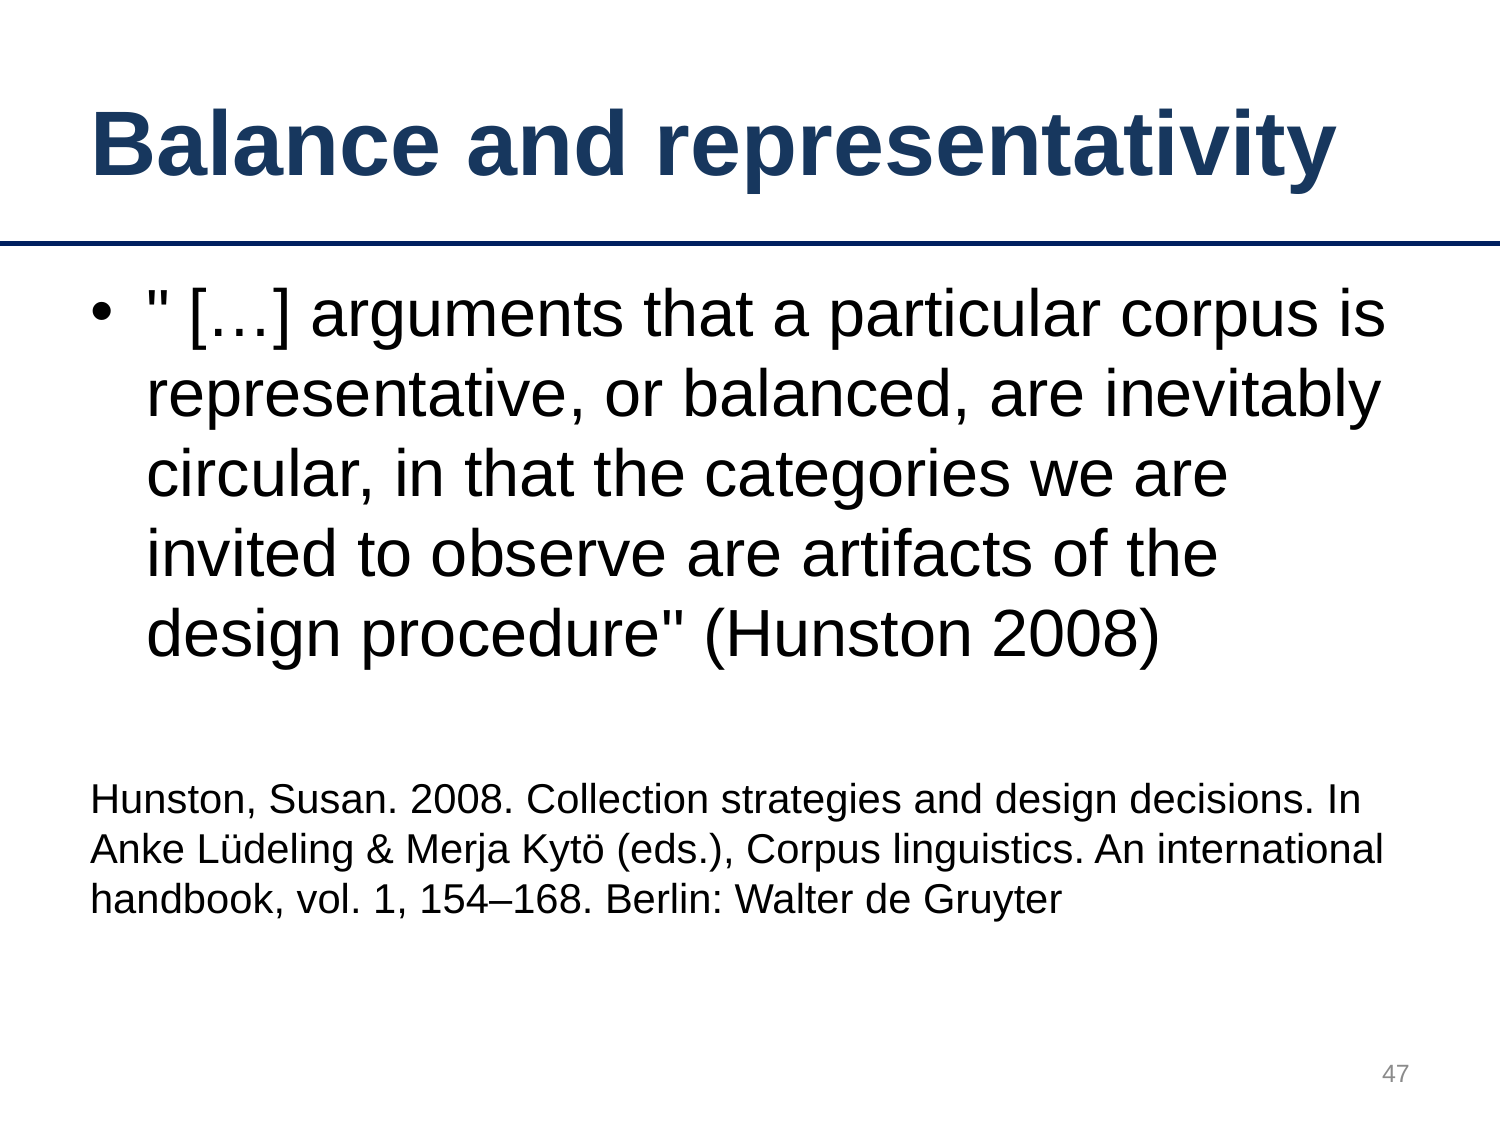

# Balance and representativity
" […] arguments that a particular corpus is representative, or balanced, are inevitably circular, in that the categories we are invited to observe are artifacts of the design procedure" (Hunston 2008)

Hunston, Susan. 2008. Collection strategies and design decisions. In Anke Lüdeling & Merja Kytö (eds.), Corpus linguistics. An international handbook, vol. 1, 154–168. Berlin: Walter de Gruyter

47